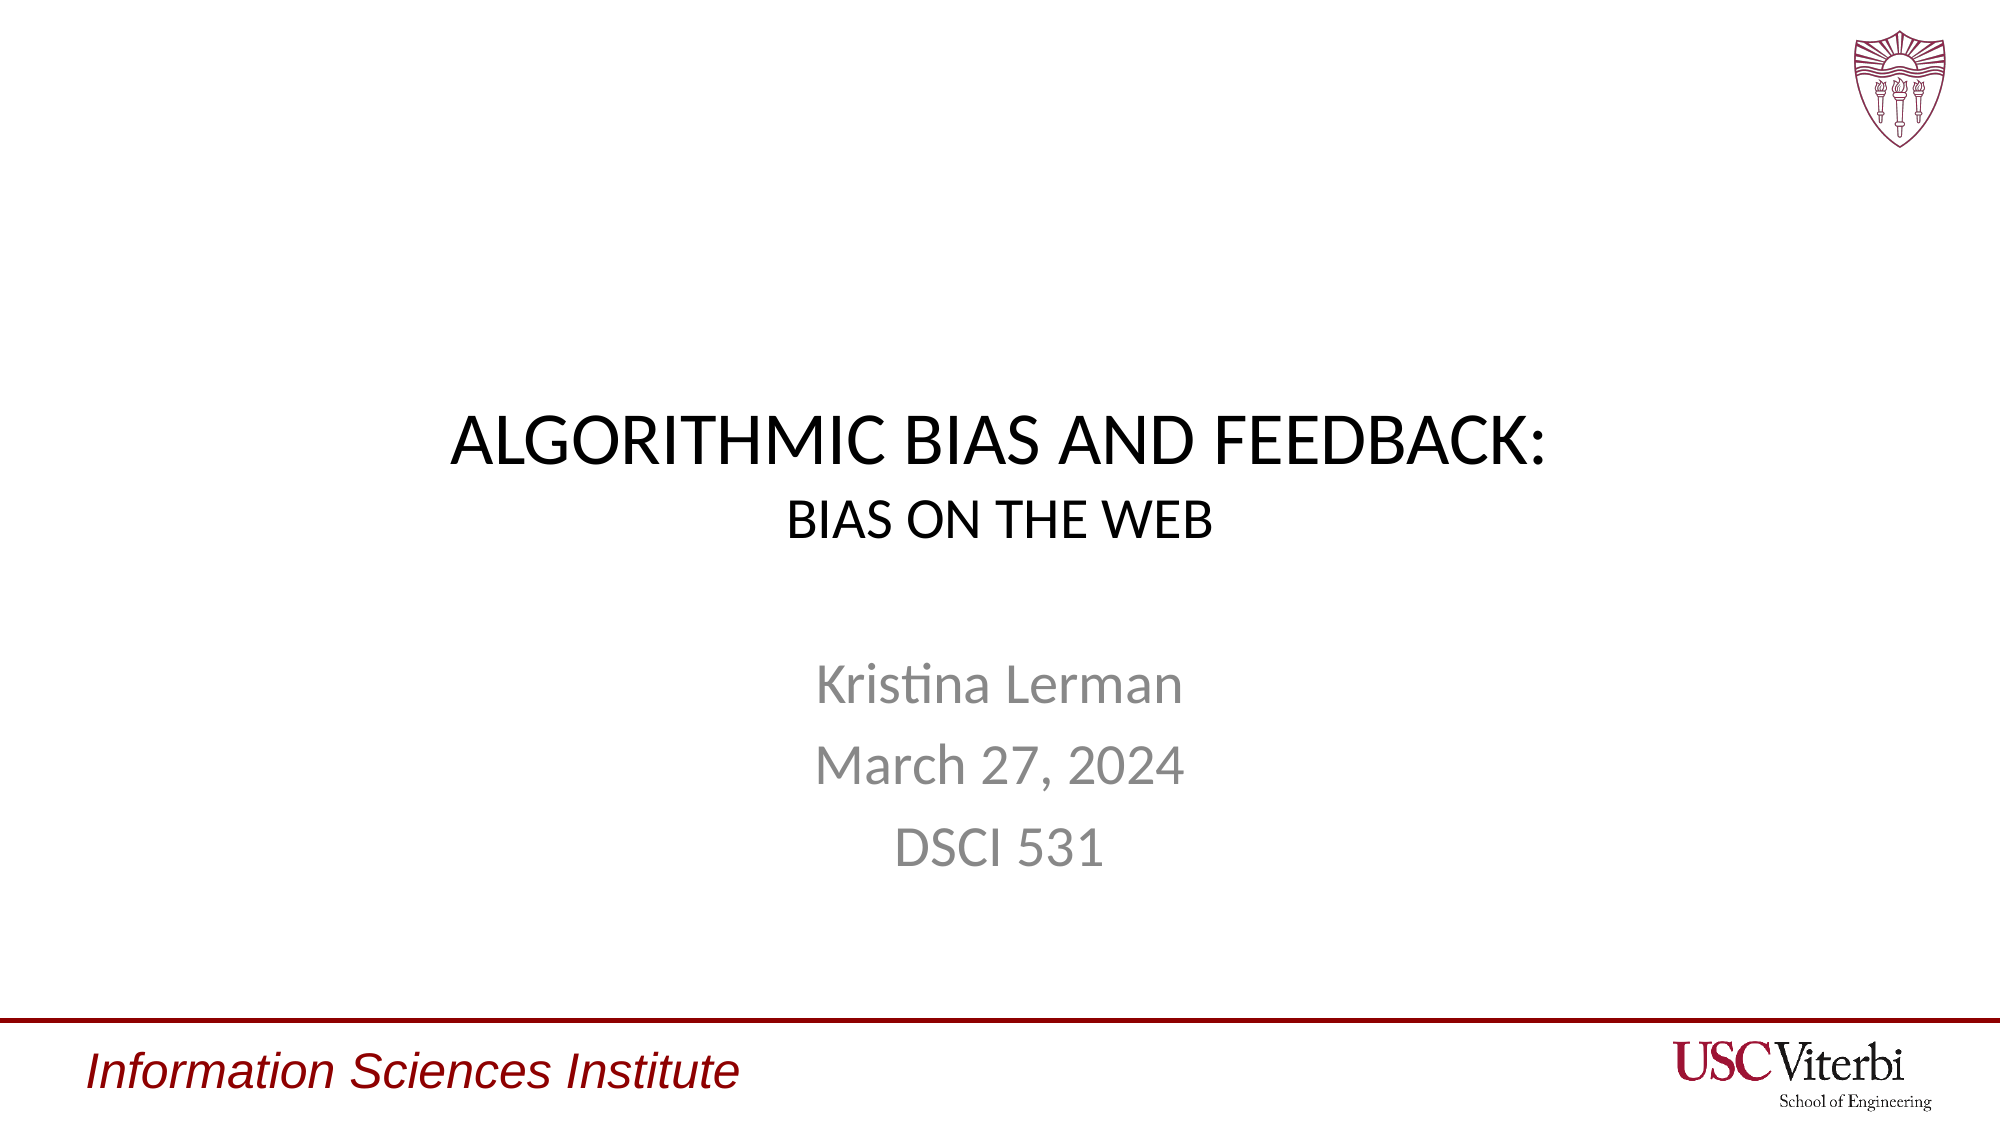

# ALGORITHMIC BIAS AND FEEDBACK: BIAS ON THE WEB
Kristina Lerman
March 27, 2024
DSCI 531